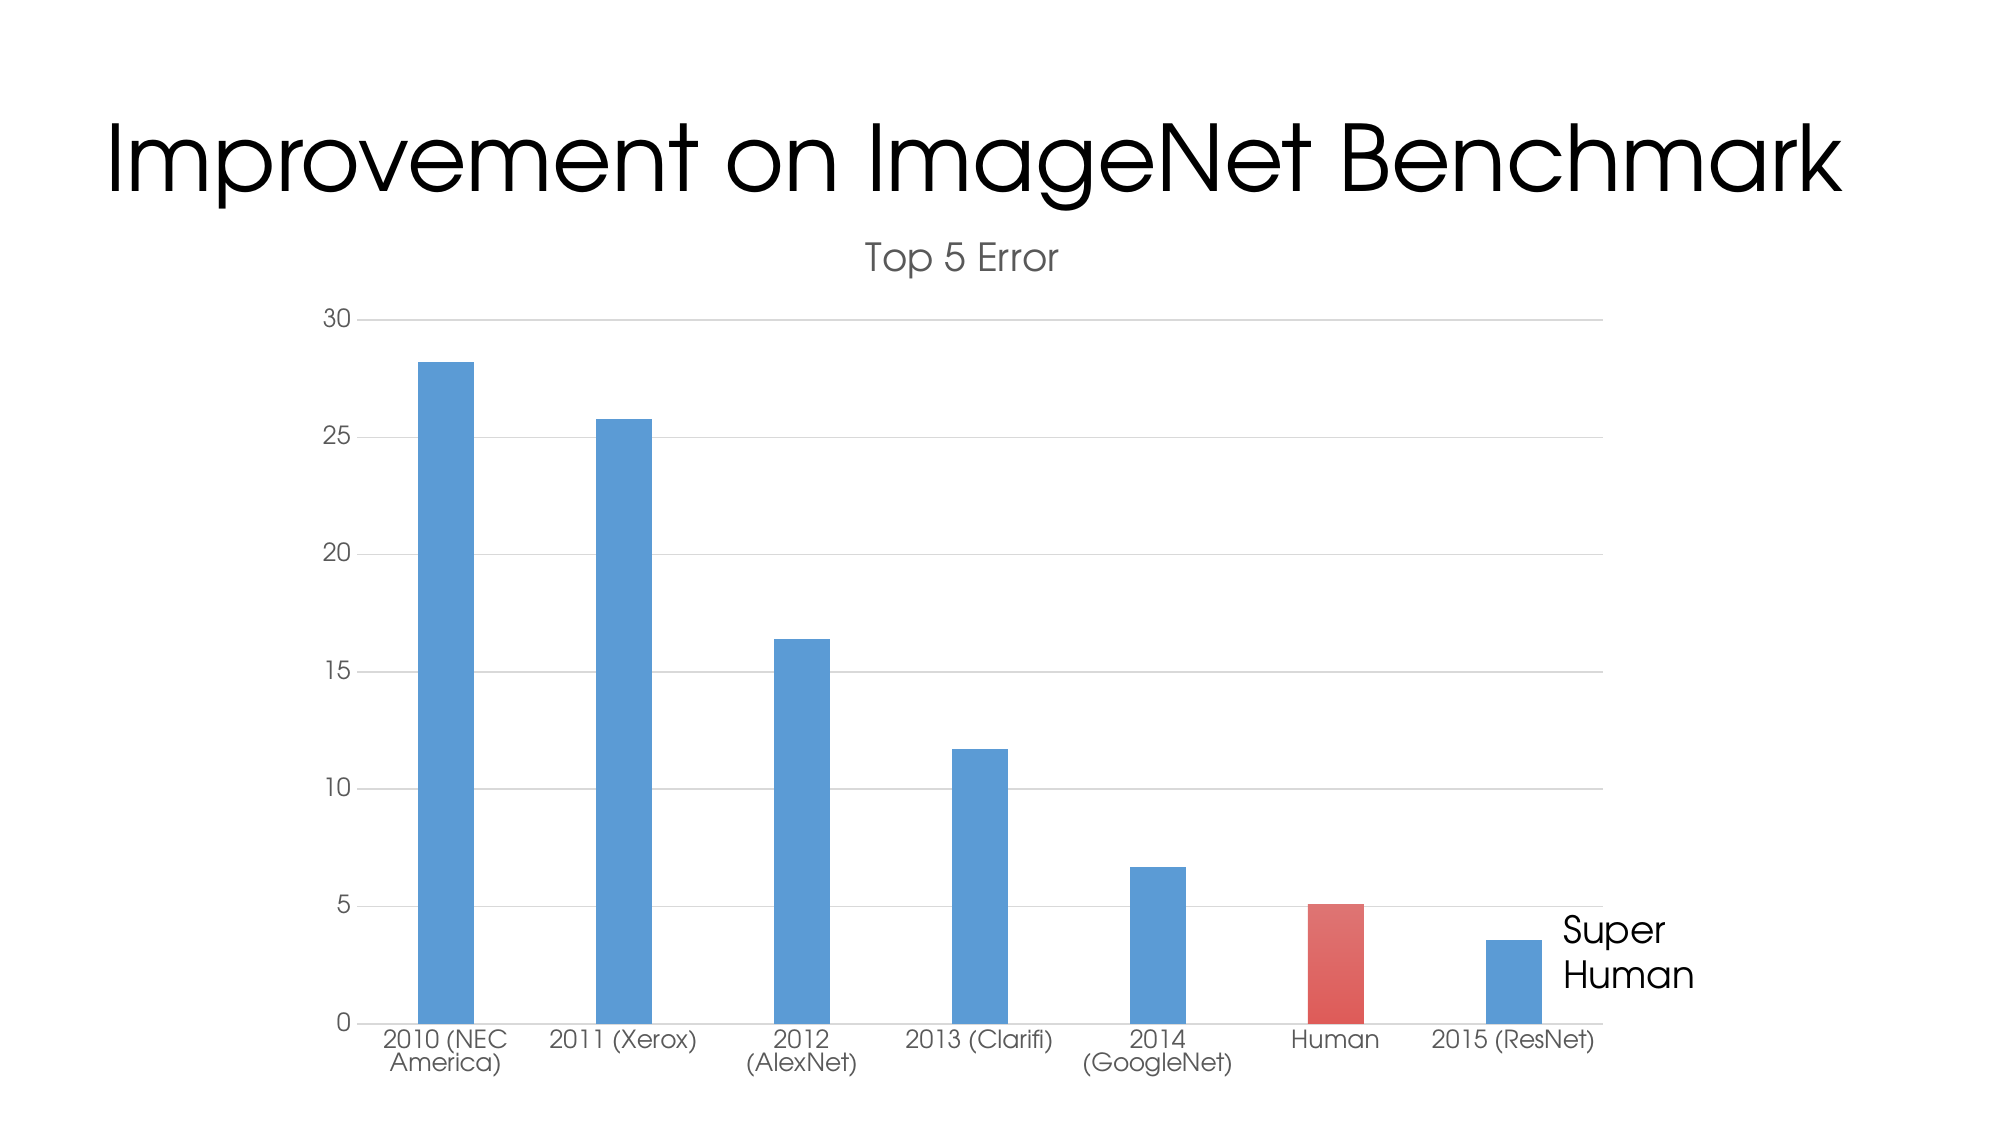

# Improvement on ImageNet Benchmark

### Chart:

| Category | Top 5 Error |
|---|---|
| 2010 (NEC America) | 28.2 |
| 2011 (Xerox) | 25.8 |
| 2012 (AlexNet) | 16.4 |
| 2013 (Clarifi) | 11.7 |
| 2014 (GoogleNet) | 6.7 |
| Human | 5.1 |
| 2015 (ResNet) | 3.57 |
Super
Human